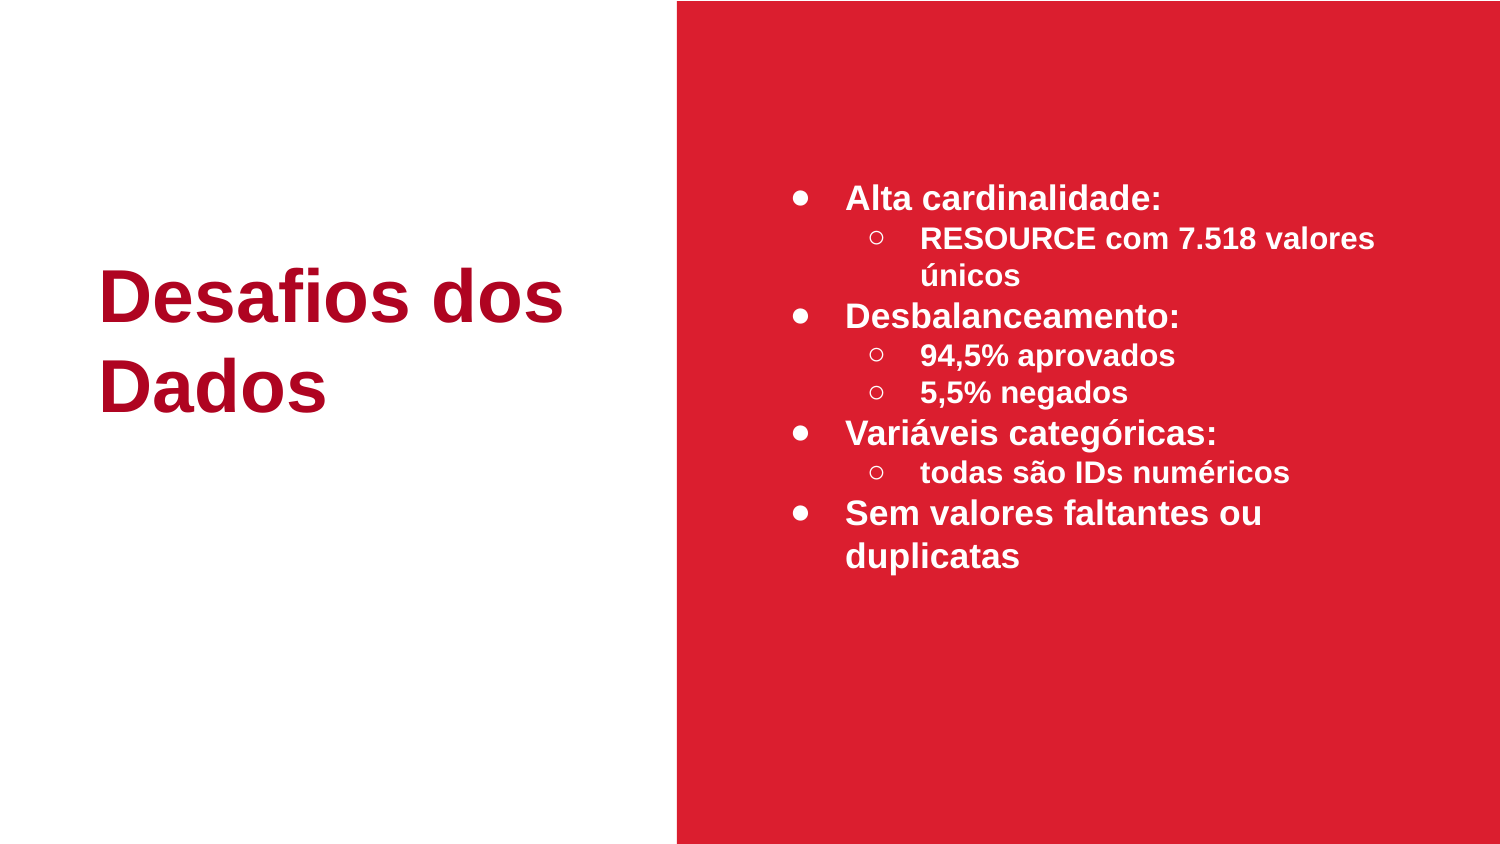

Alta cardinalidade:
RESOURCE com 7.518 valores únicos
Desbalanceamento:
94,5% aprovados
5,5% negados
Variáveis categóricas:
todas são IDs numéricos
Sem valores faltantes ou duplicatas
Desafios dos Dados